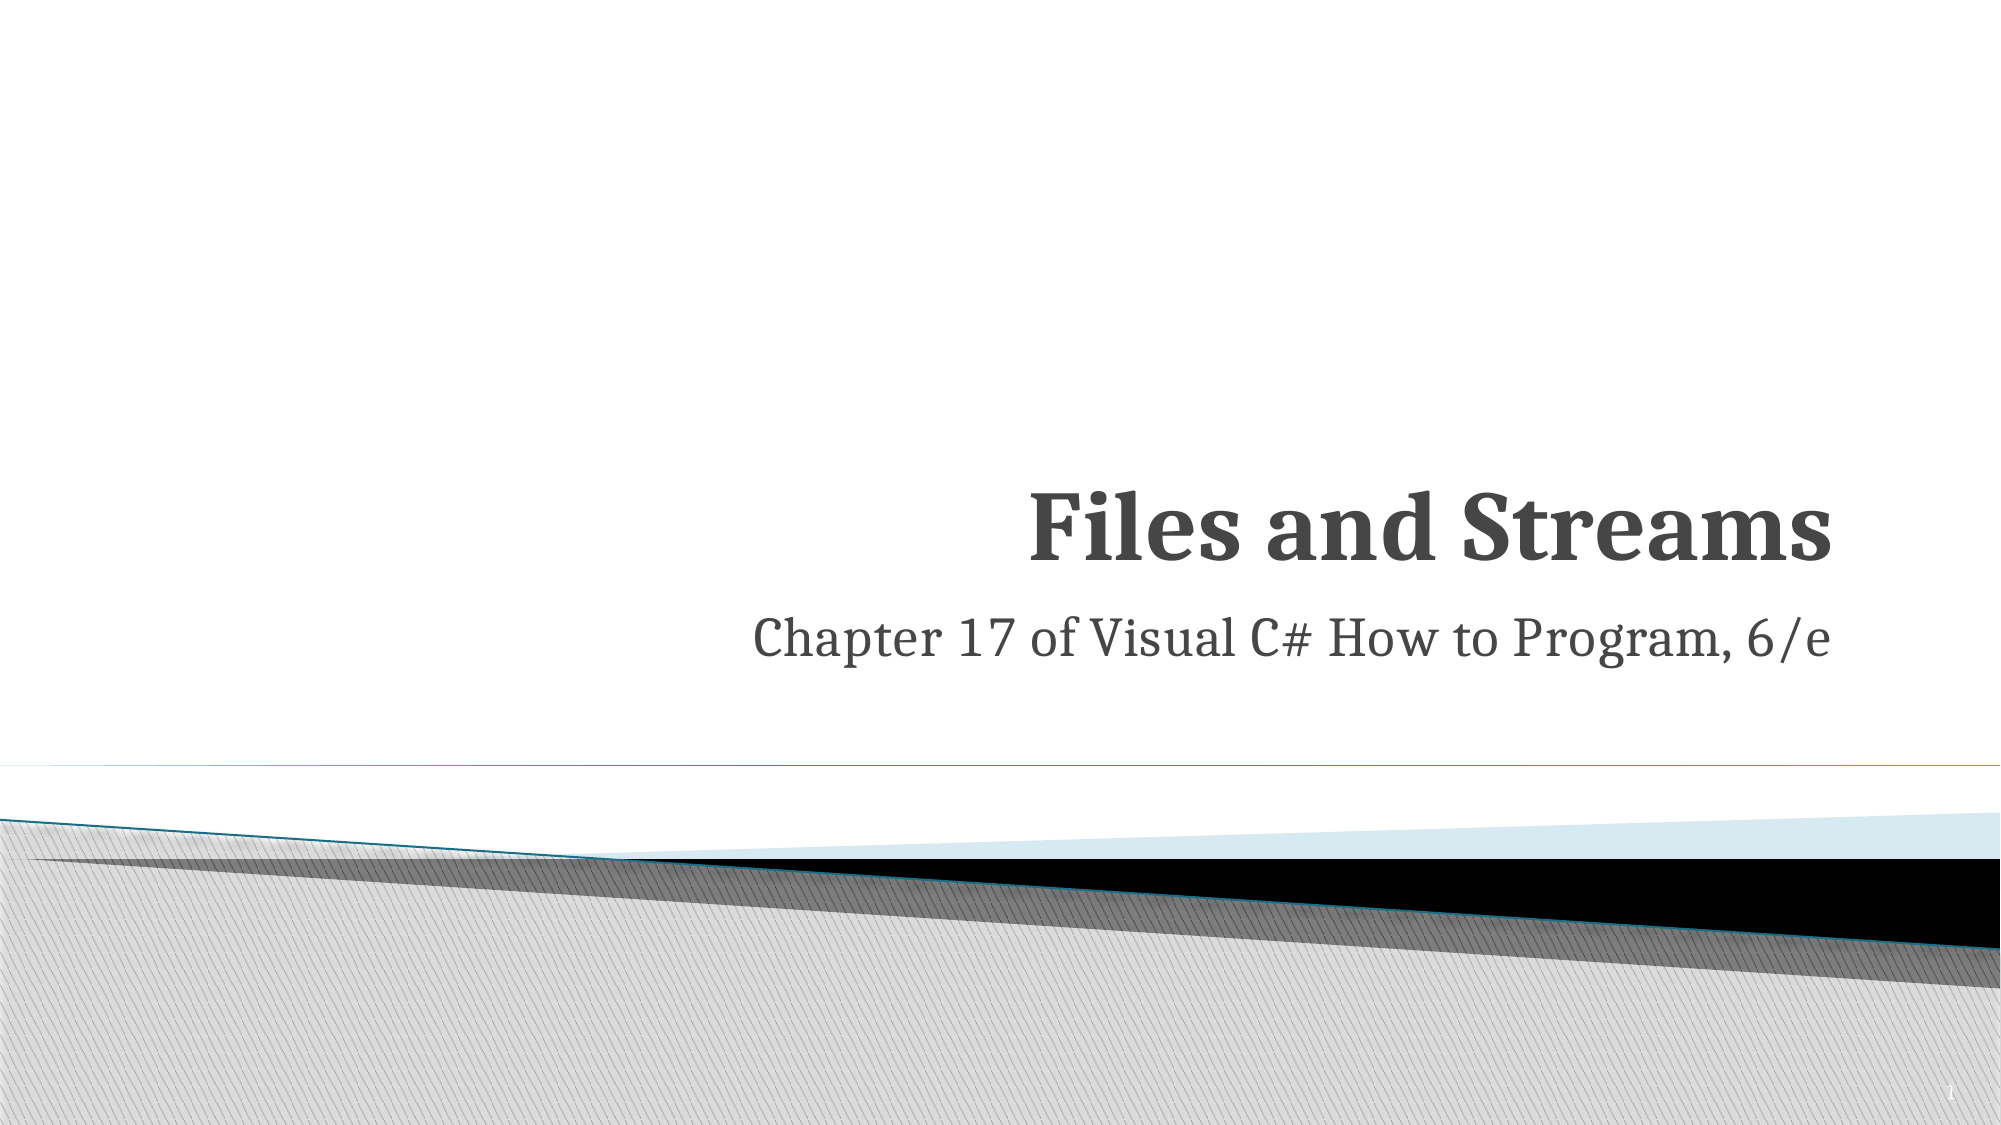

# Files and Streams
Chapter 17 of Visual C# How to Program, 6/e
1